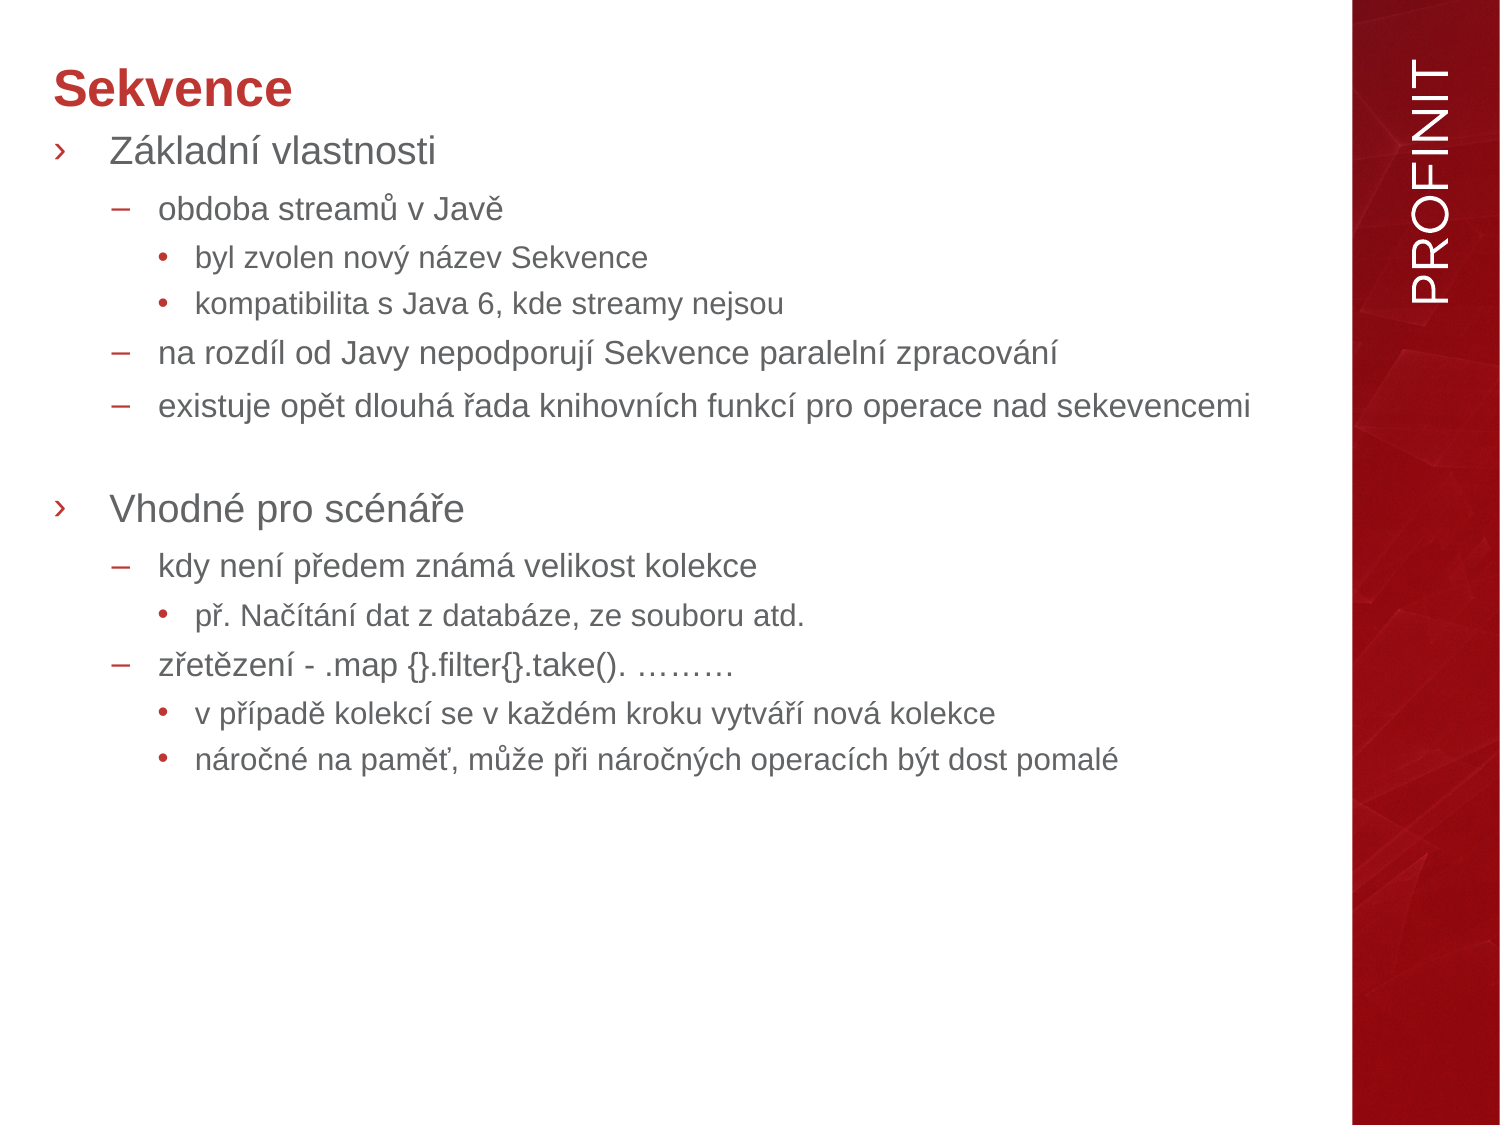

Sekvence
Základní vlastnosti
obdoba streamů v Javě
byl zvolen nový název Sekvence
kompatibilita s Java 6, kde streamy nejsou
na rozdíl od Javy nepodporují Sekvence paralelní zpracování
existuje opět dlouhá řada knihovních funkcí pro operace nad sekevencemi
Vhodné pro scénáře
kdy není předem známá velikost kolekce
př. Načítání dat z databáze, ze souboru atd.
zřetězení - .map {}.filter{}.take(). ………
v případě kolekcí se v každém kroku vytváří nová kolekce
náročné na paměť, může při náročných operacích být dost pomalé